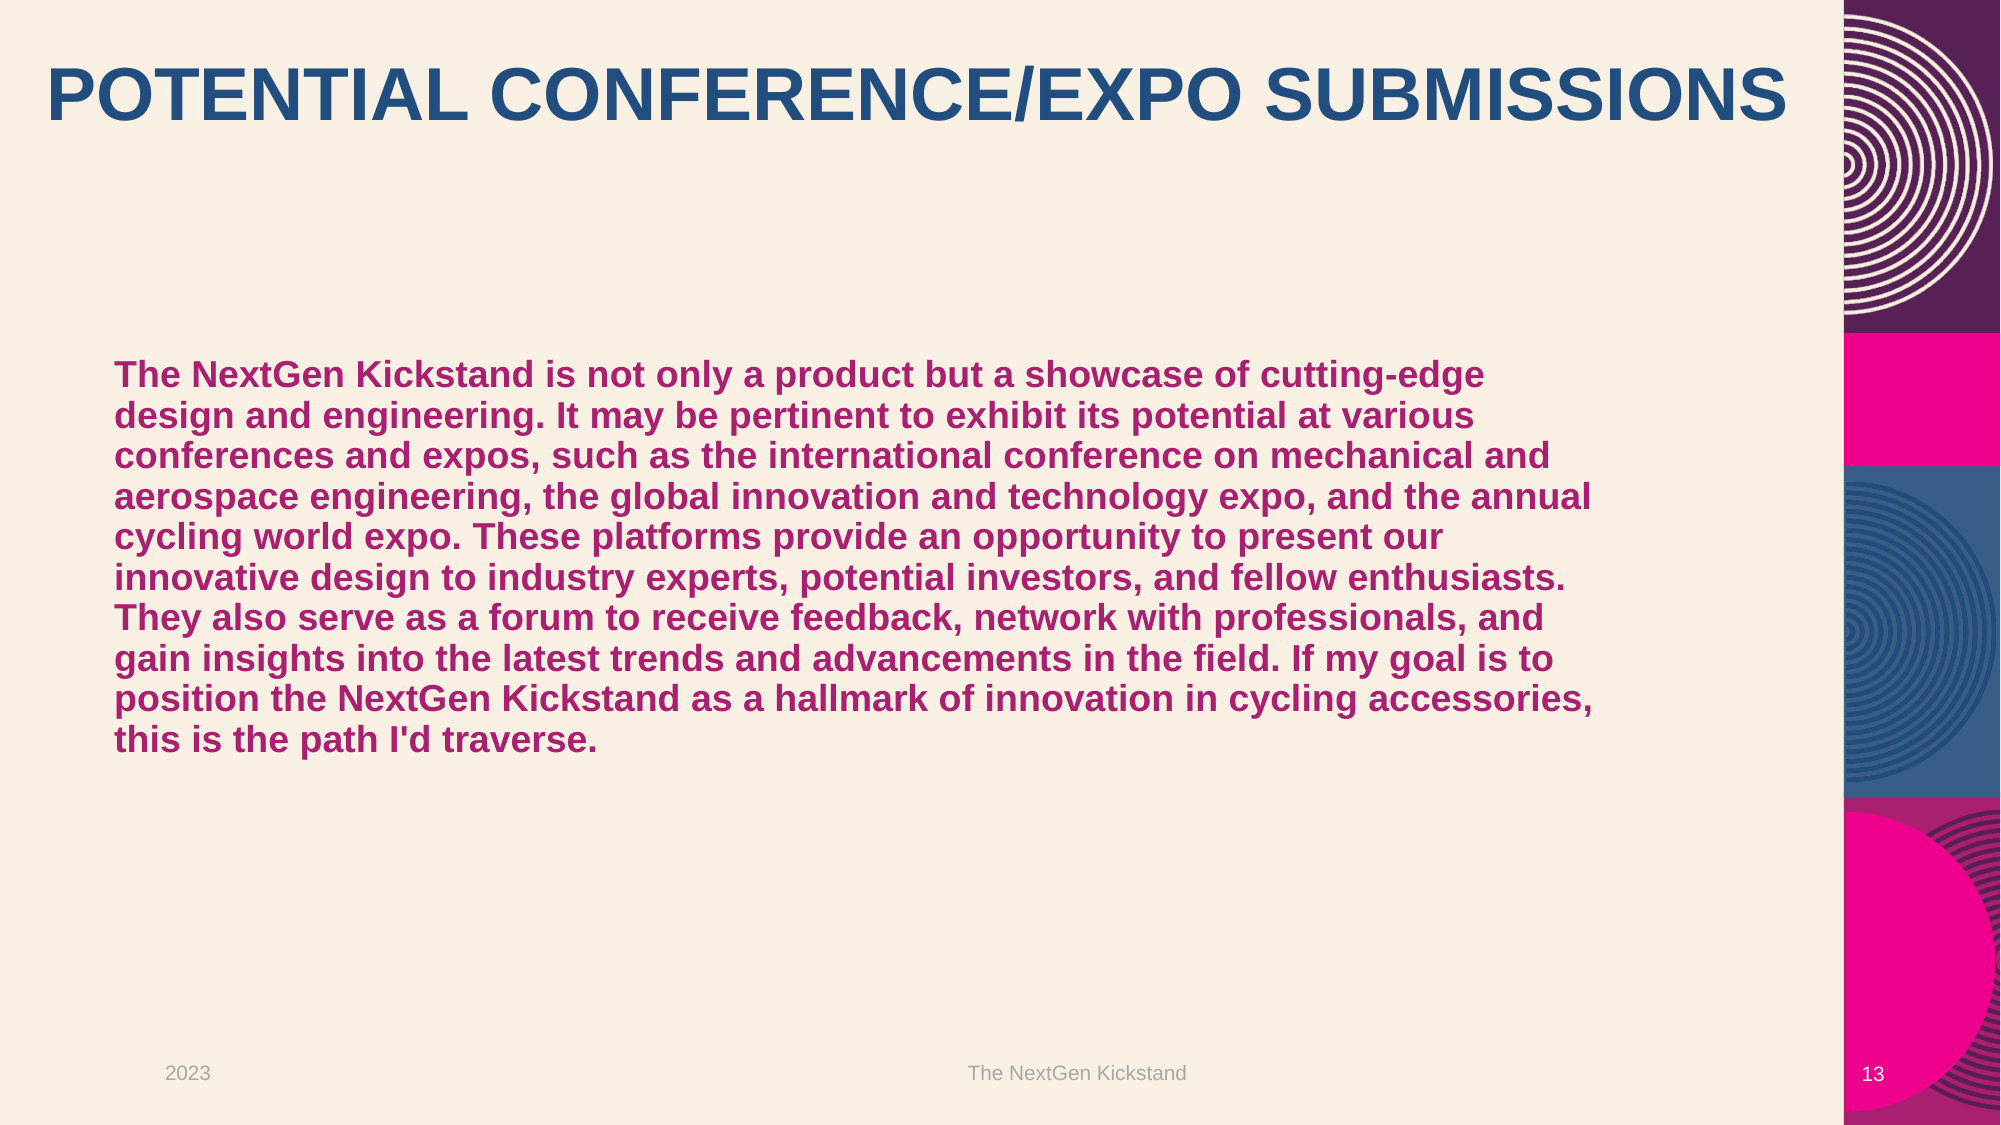

Potential Conference/Expo Submissions
The NextGen Kickstand is not only a product but a showcase of cutting-edge design and engineering. It may be pertinent to exhibit its potential at various conferences and expos, such as the international conference on mechanical and aerospace engineering, the global innovation and technology expo, and the annual cycling world expo. These platforms provide an opportunity to present our innovative design to industry experts, potential investors, and fellow enthusiasts. They also serve as a forum to receive feedback, network with professionals, and gain insights into the latest trends and advancements in the field. If my goal is to position the NextGen Kickstand as a hallmark of innovation in cycling accessories, this is the path I'd traverse.
The NextGen Kickstand
2023
13